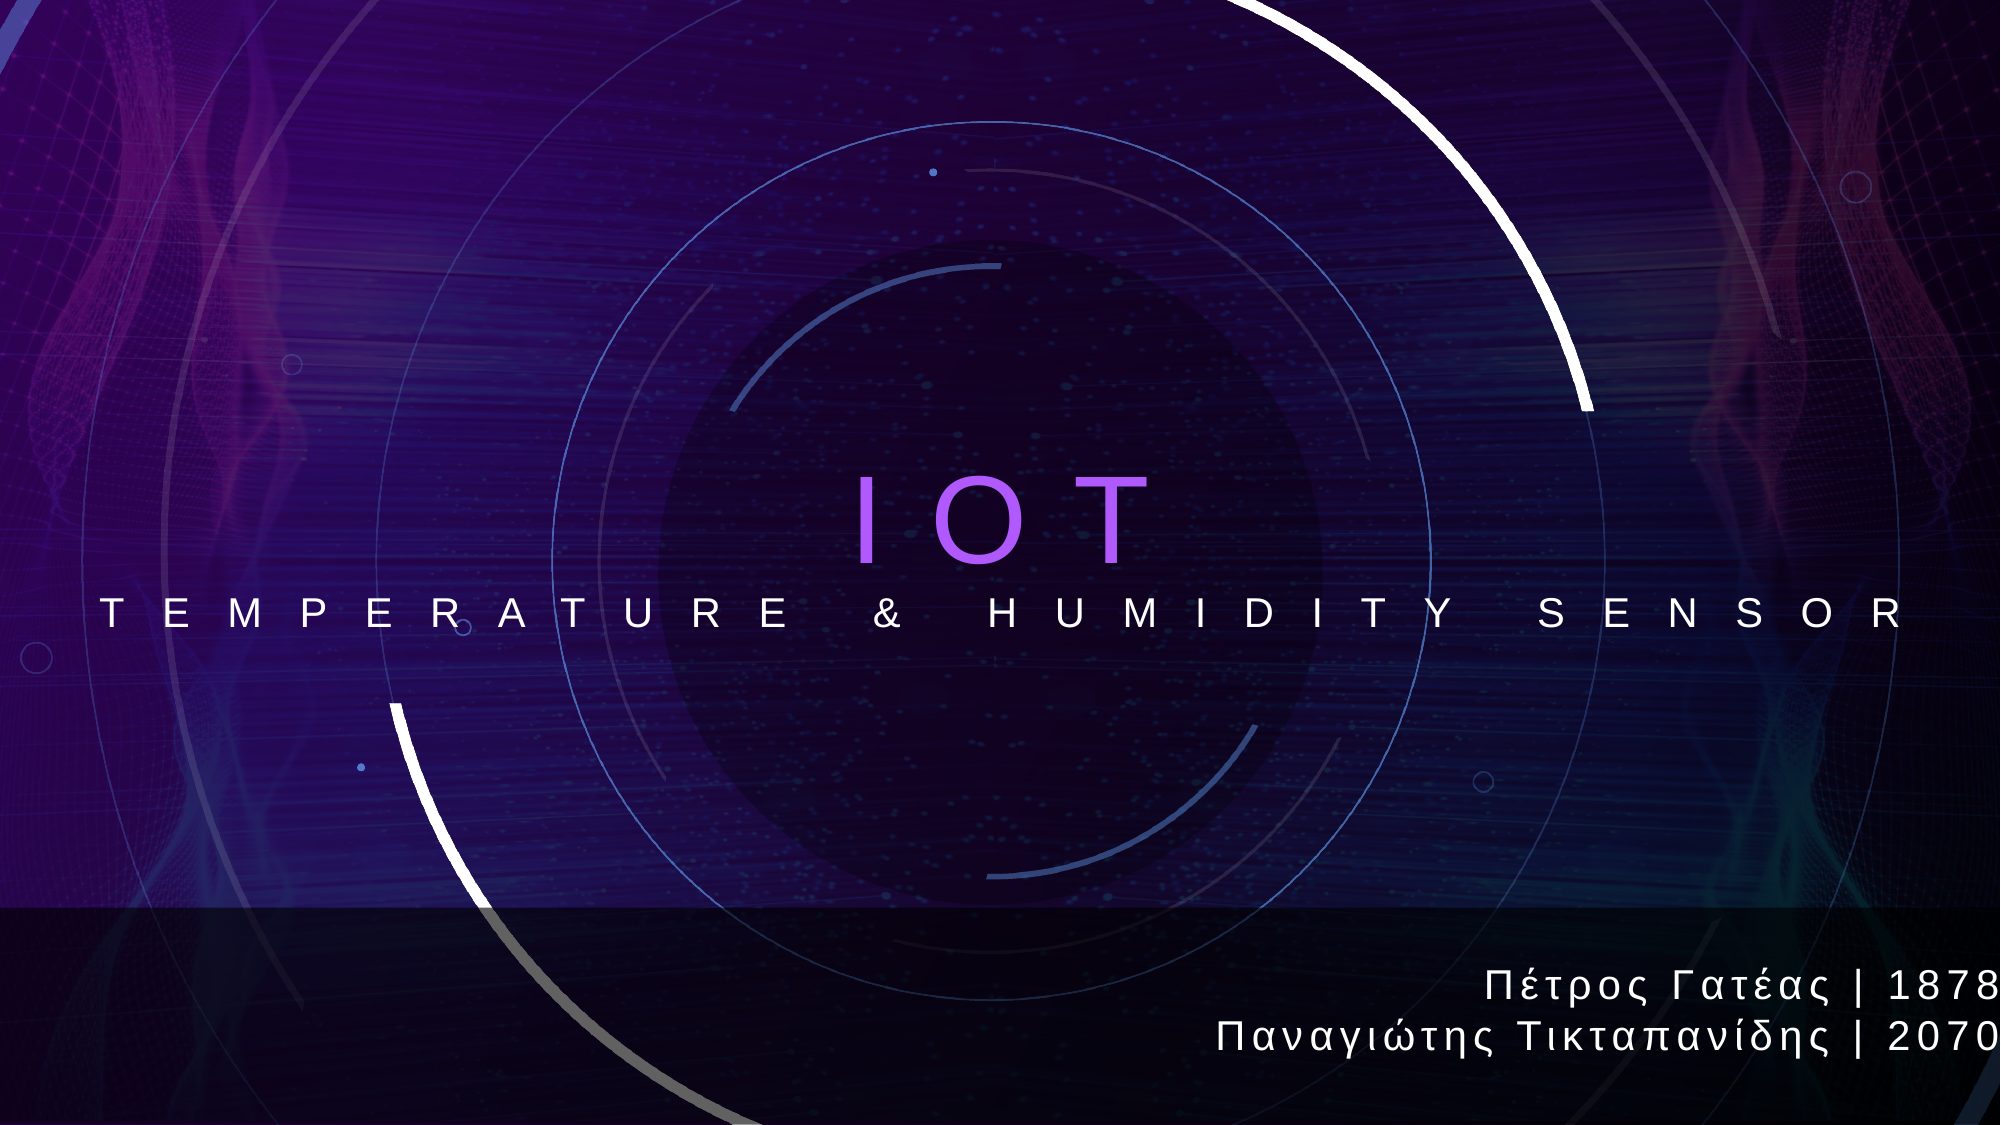

# IOT
TEMPERATURE & HUMIDITY SENSOR
Πέτρος Γατέας | 1878
Παναγιώτης Τικταπανίδης | 2070